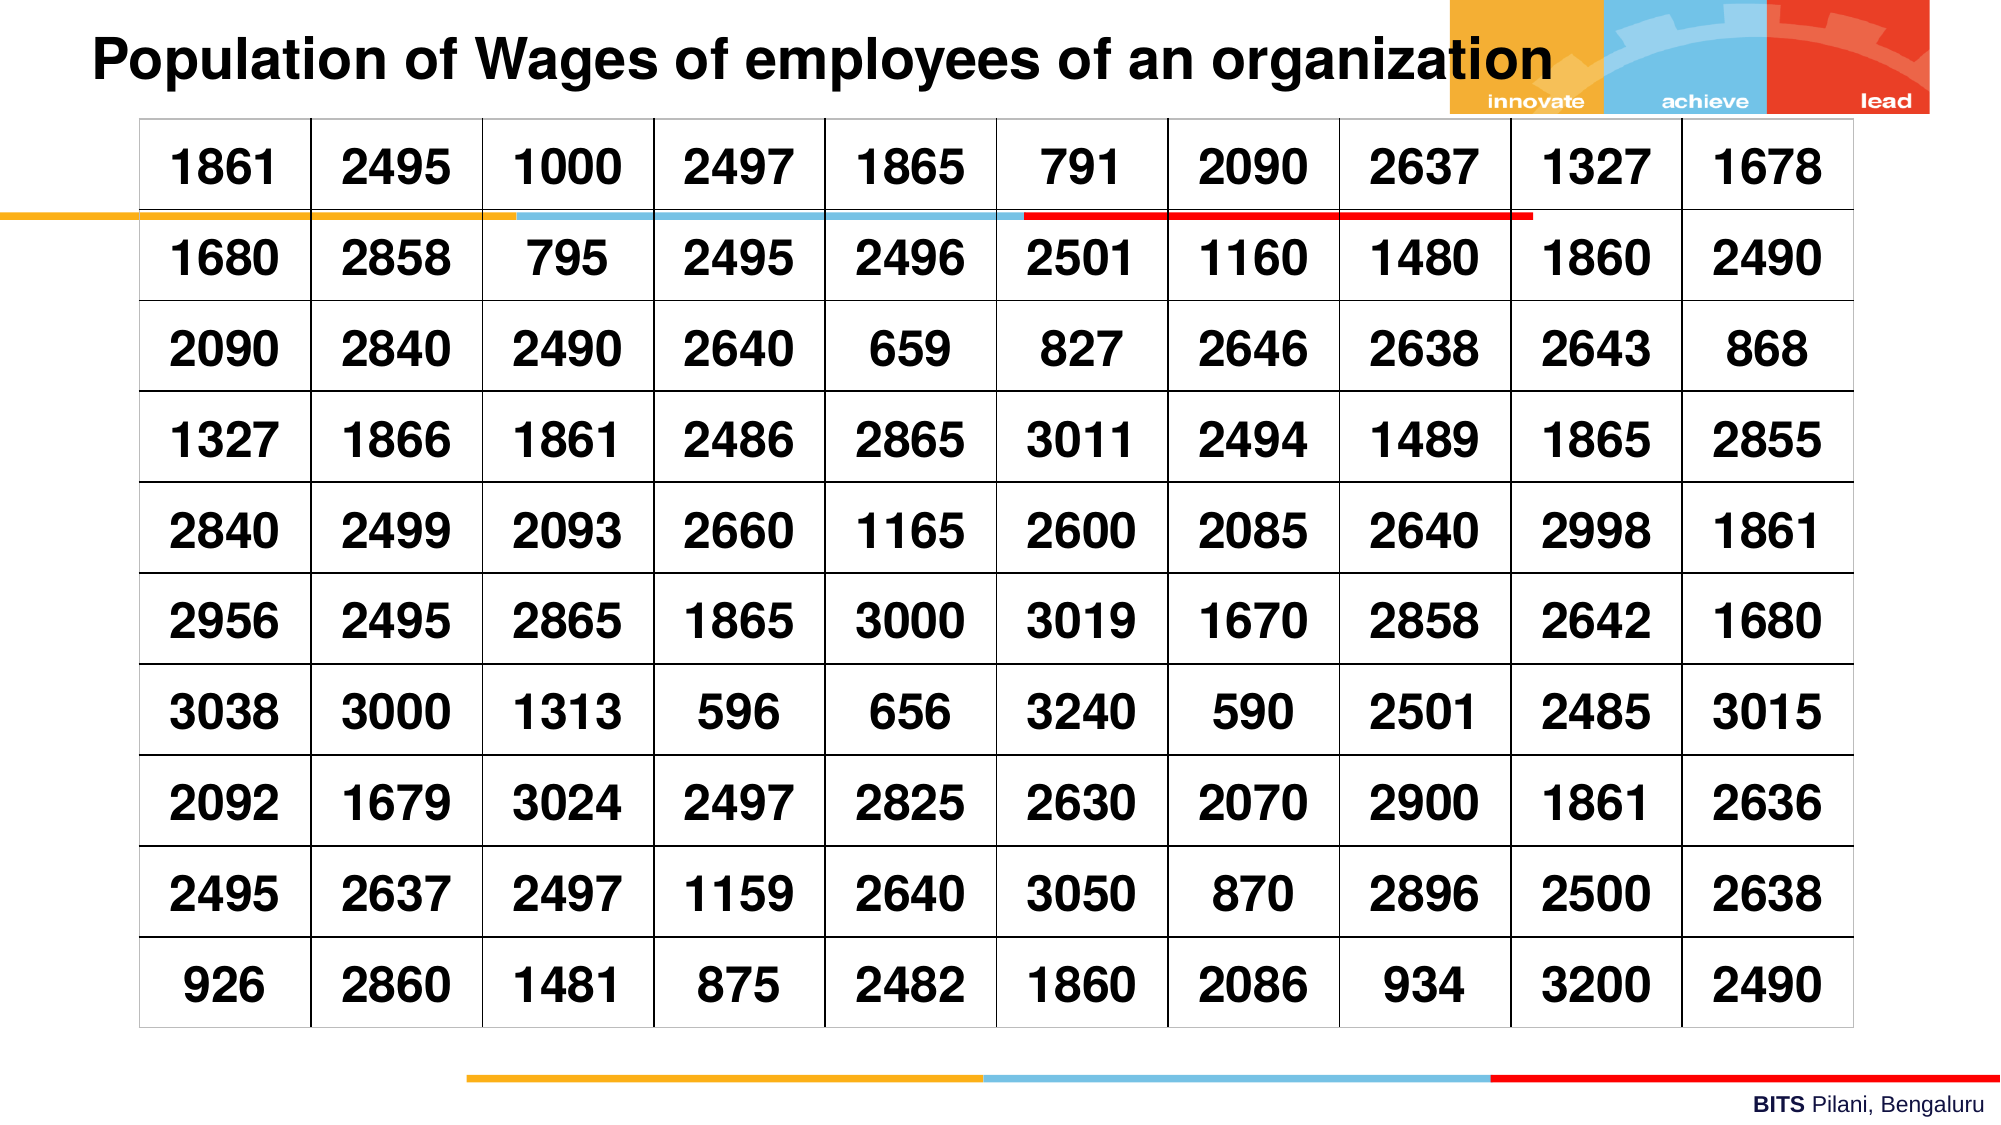

Population of Wages of employees of an organization
| 1861 | 2495 | 1000 | 2497 | 1865 | 791 | 2090 | 2637 | 1327 | 1678 |
| --- | --- | --- | --- | --- | --- | --- | --- | --- | --- |
| 1680 | 2858 | 795 | 2495 | 2496 | 2501 | 1160 | 1480 | 1860 | 2490 |
| 2090 | 2840 | 2490 | 2640 | 659 | 827 | 2646 | 2638 | 2643 | 868 |
| 1327 | 1866 | 1861 | 2486 | 2865 | 3011 | 2494 | 1489 | 1865 | 2855 |
| 2840 | 2499 | 2093 | 2660 | 1165 | 2600 | 2085 | 2640 | 2998 | 1861 |
| 2956 | 2495 | 2865 | 1865 | 3000 | 3019 | 1670 | 2858 | 2642 | 1680 |
| 3038 | 3000 | 1313 | 596 | 656 | 3240 | 590 | 2501 | 2485 | 3015 |
| 2092 | 1679 | 3024 | 2497 | 2825 | 2630 | 2070 | 2900 | 1861 | 2636 |
| 2495 | 2637 | 2497 | 1159 | 2640 | 3050 | 870 | 2896 | 2500 | 2638 |
| 926 | 2860 | 1481 | 875 | 2482 | 1860 | 2086 | 934 | 3200 | 2490 |